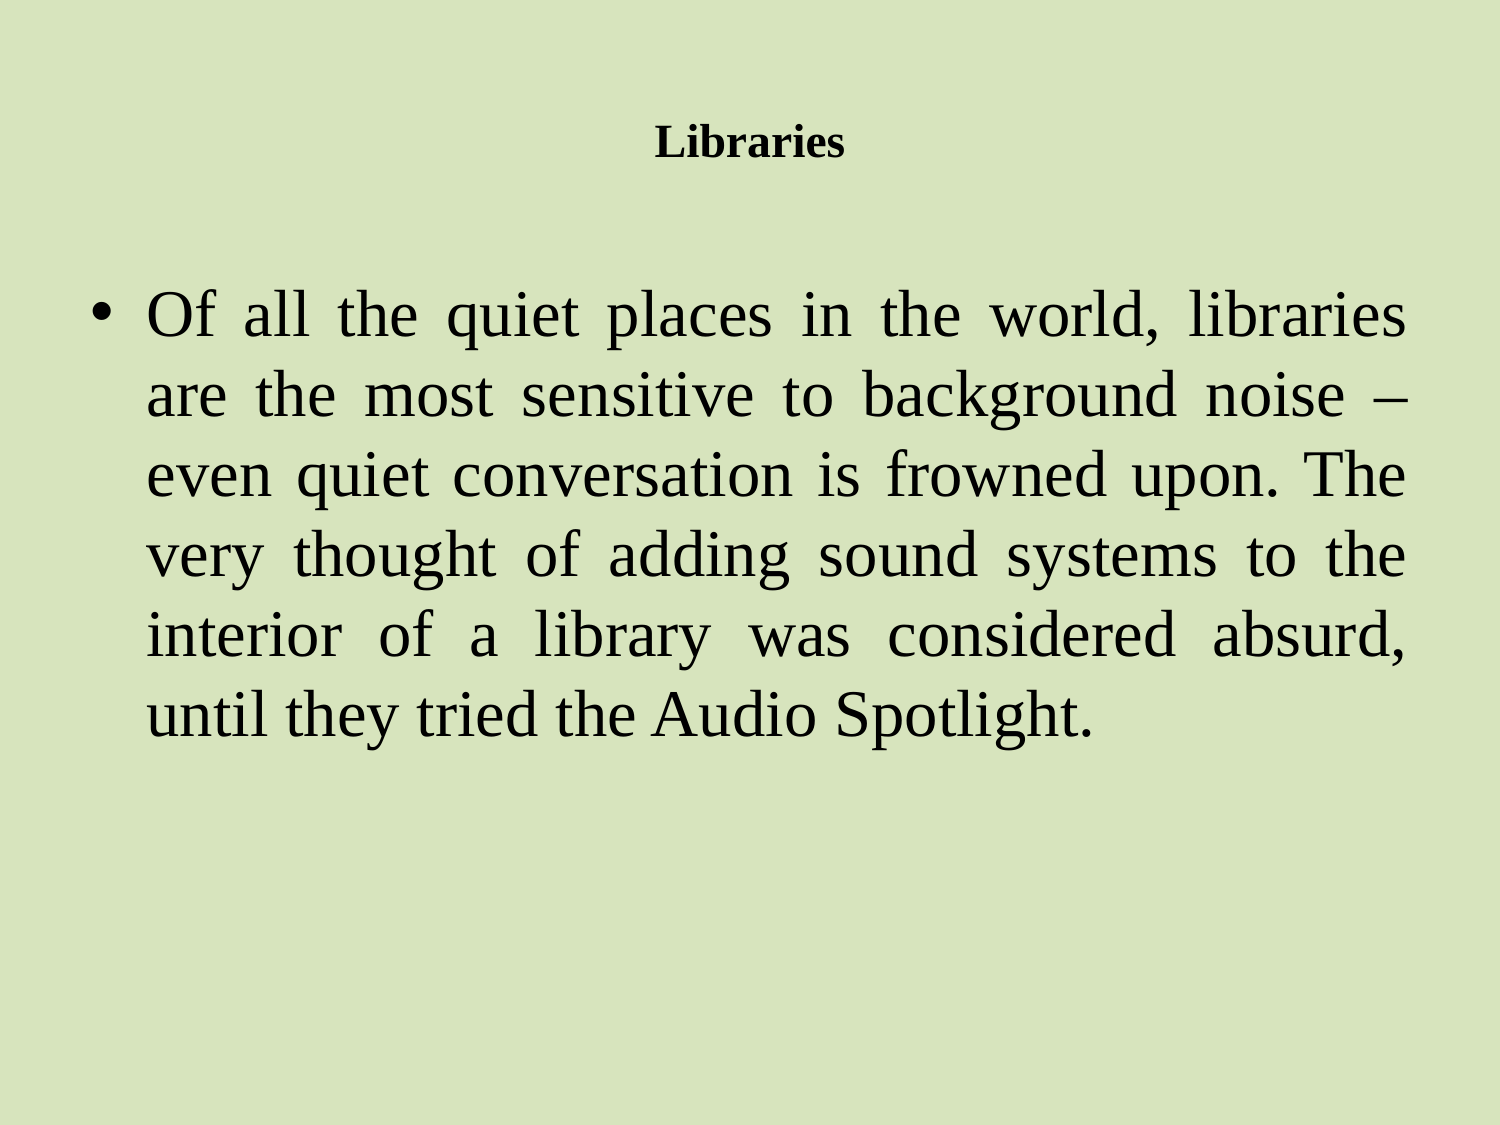

# Libraries
Of all the quiet places in the world, libraries are the most sensitive to background noise – even quiet conversation is frowned upon. The very thought of adding sound systems to the interior of a library was considered absurd, until they tried the Audio Spotlight.